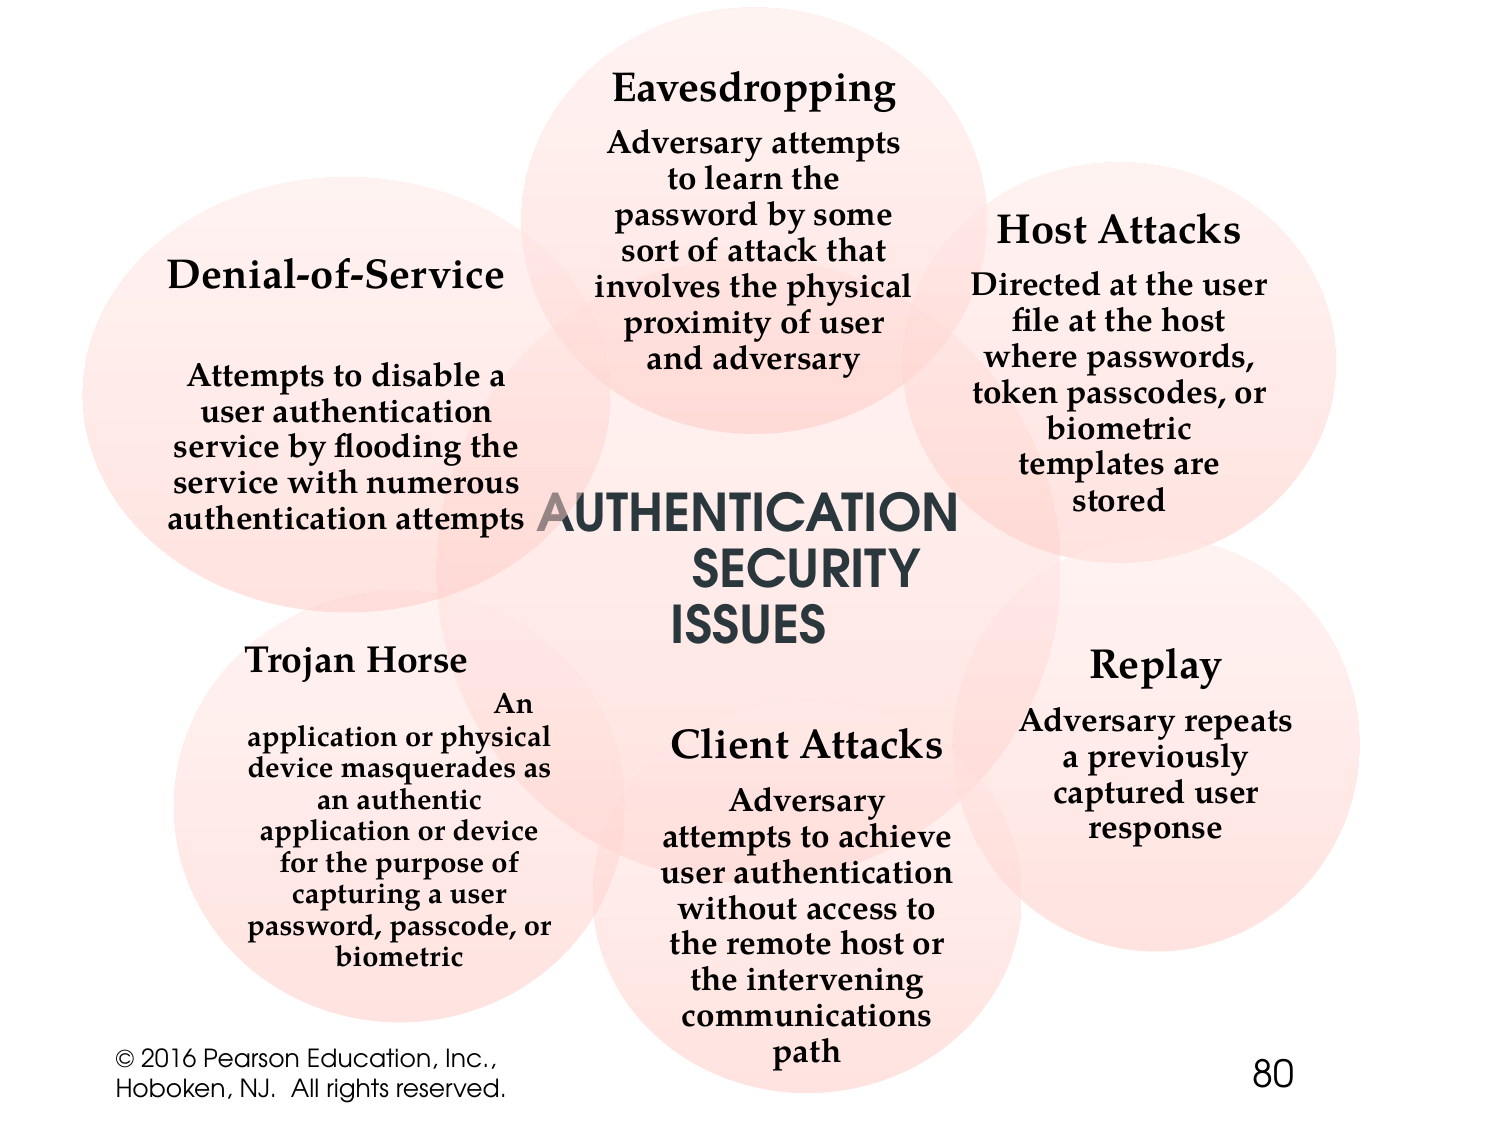

Authentication         Security Issues
Eavesdropping
Adversary attempts to learn the password by some sort of attack that involves the physical proximity of user and adversary
Host Attacks
Directed at the user file at the host where passwords, token passcodes, or biometric templates are stored
Replay
Adversary repeats a previously captured user response
Client Attacks
Adversary attempts to achieve user authentication without access to the remote host or the intervening communications path
Trojan Horse                                  An application or physical device masquerades as an authentic application or device for the purpose of capturing a user password, passcode, or biometric
Denial-of-Service
Attempts to disable a user authentication service by flooding the service with numerous authentication attempts
80
© 2016 Pearson Education, Inc., Hoboken, NJ.  All rights reserved.